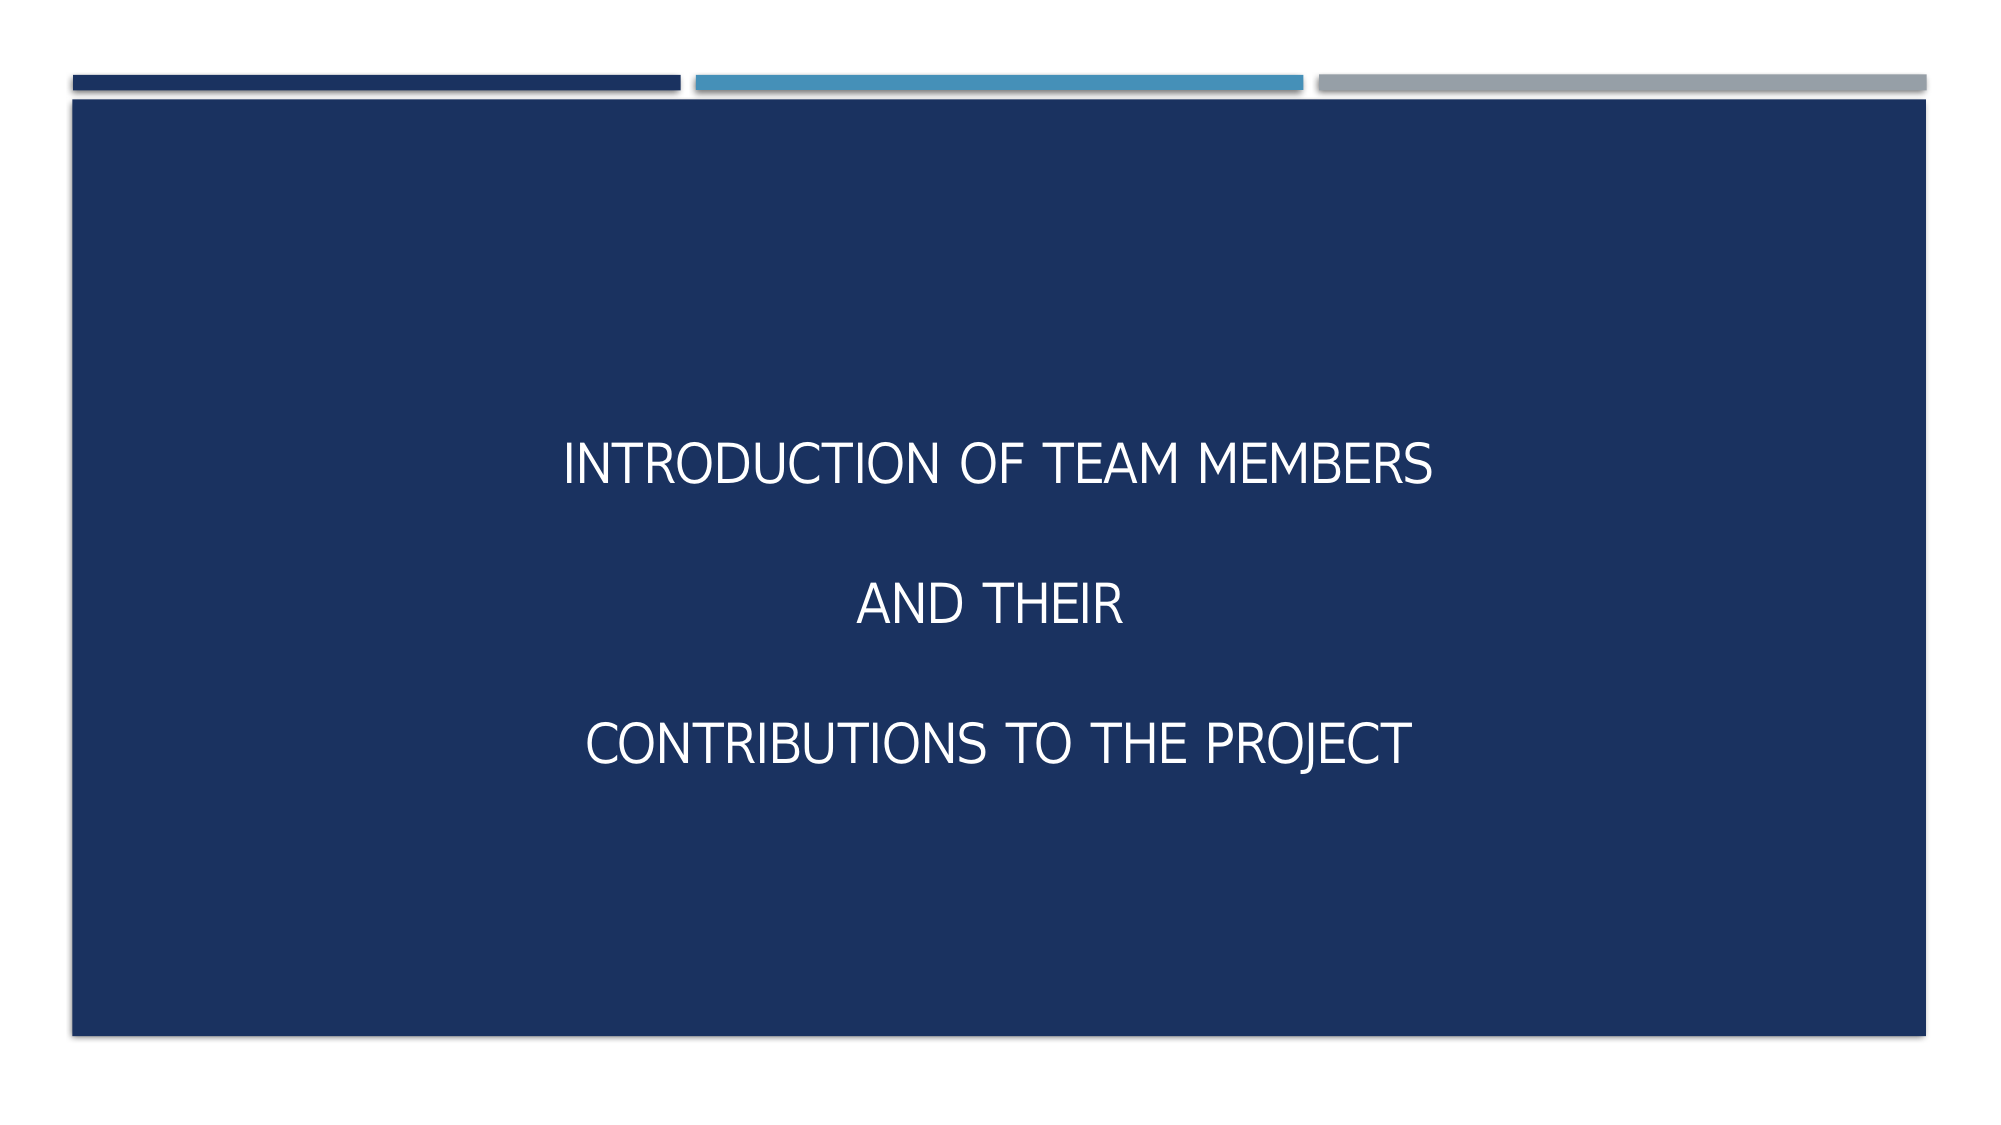

# INTRODUCTION OF TEAM MEMBERS AND THEIR CONTRIBUTIONS TO THE PROJECT